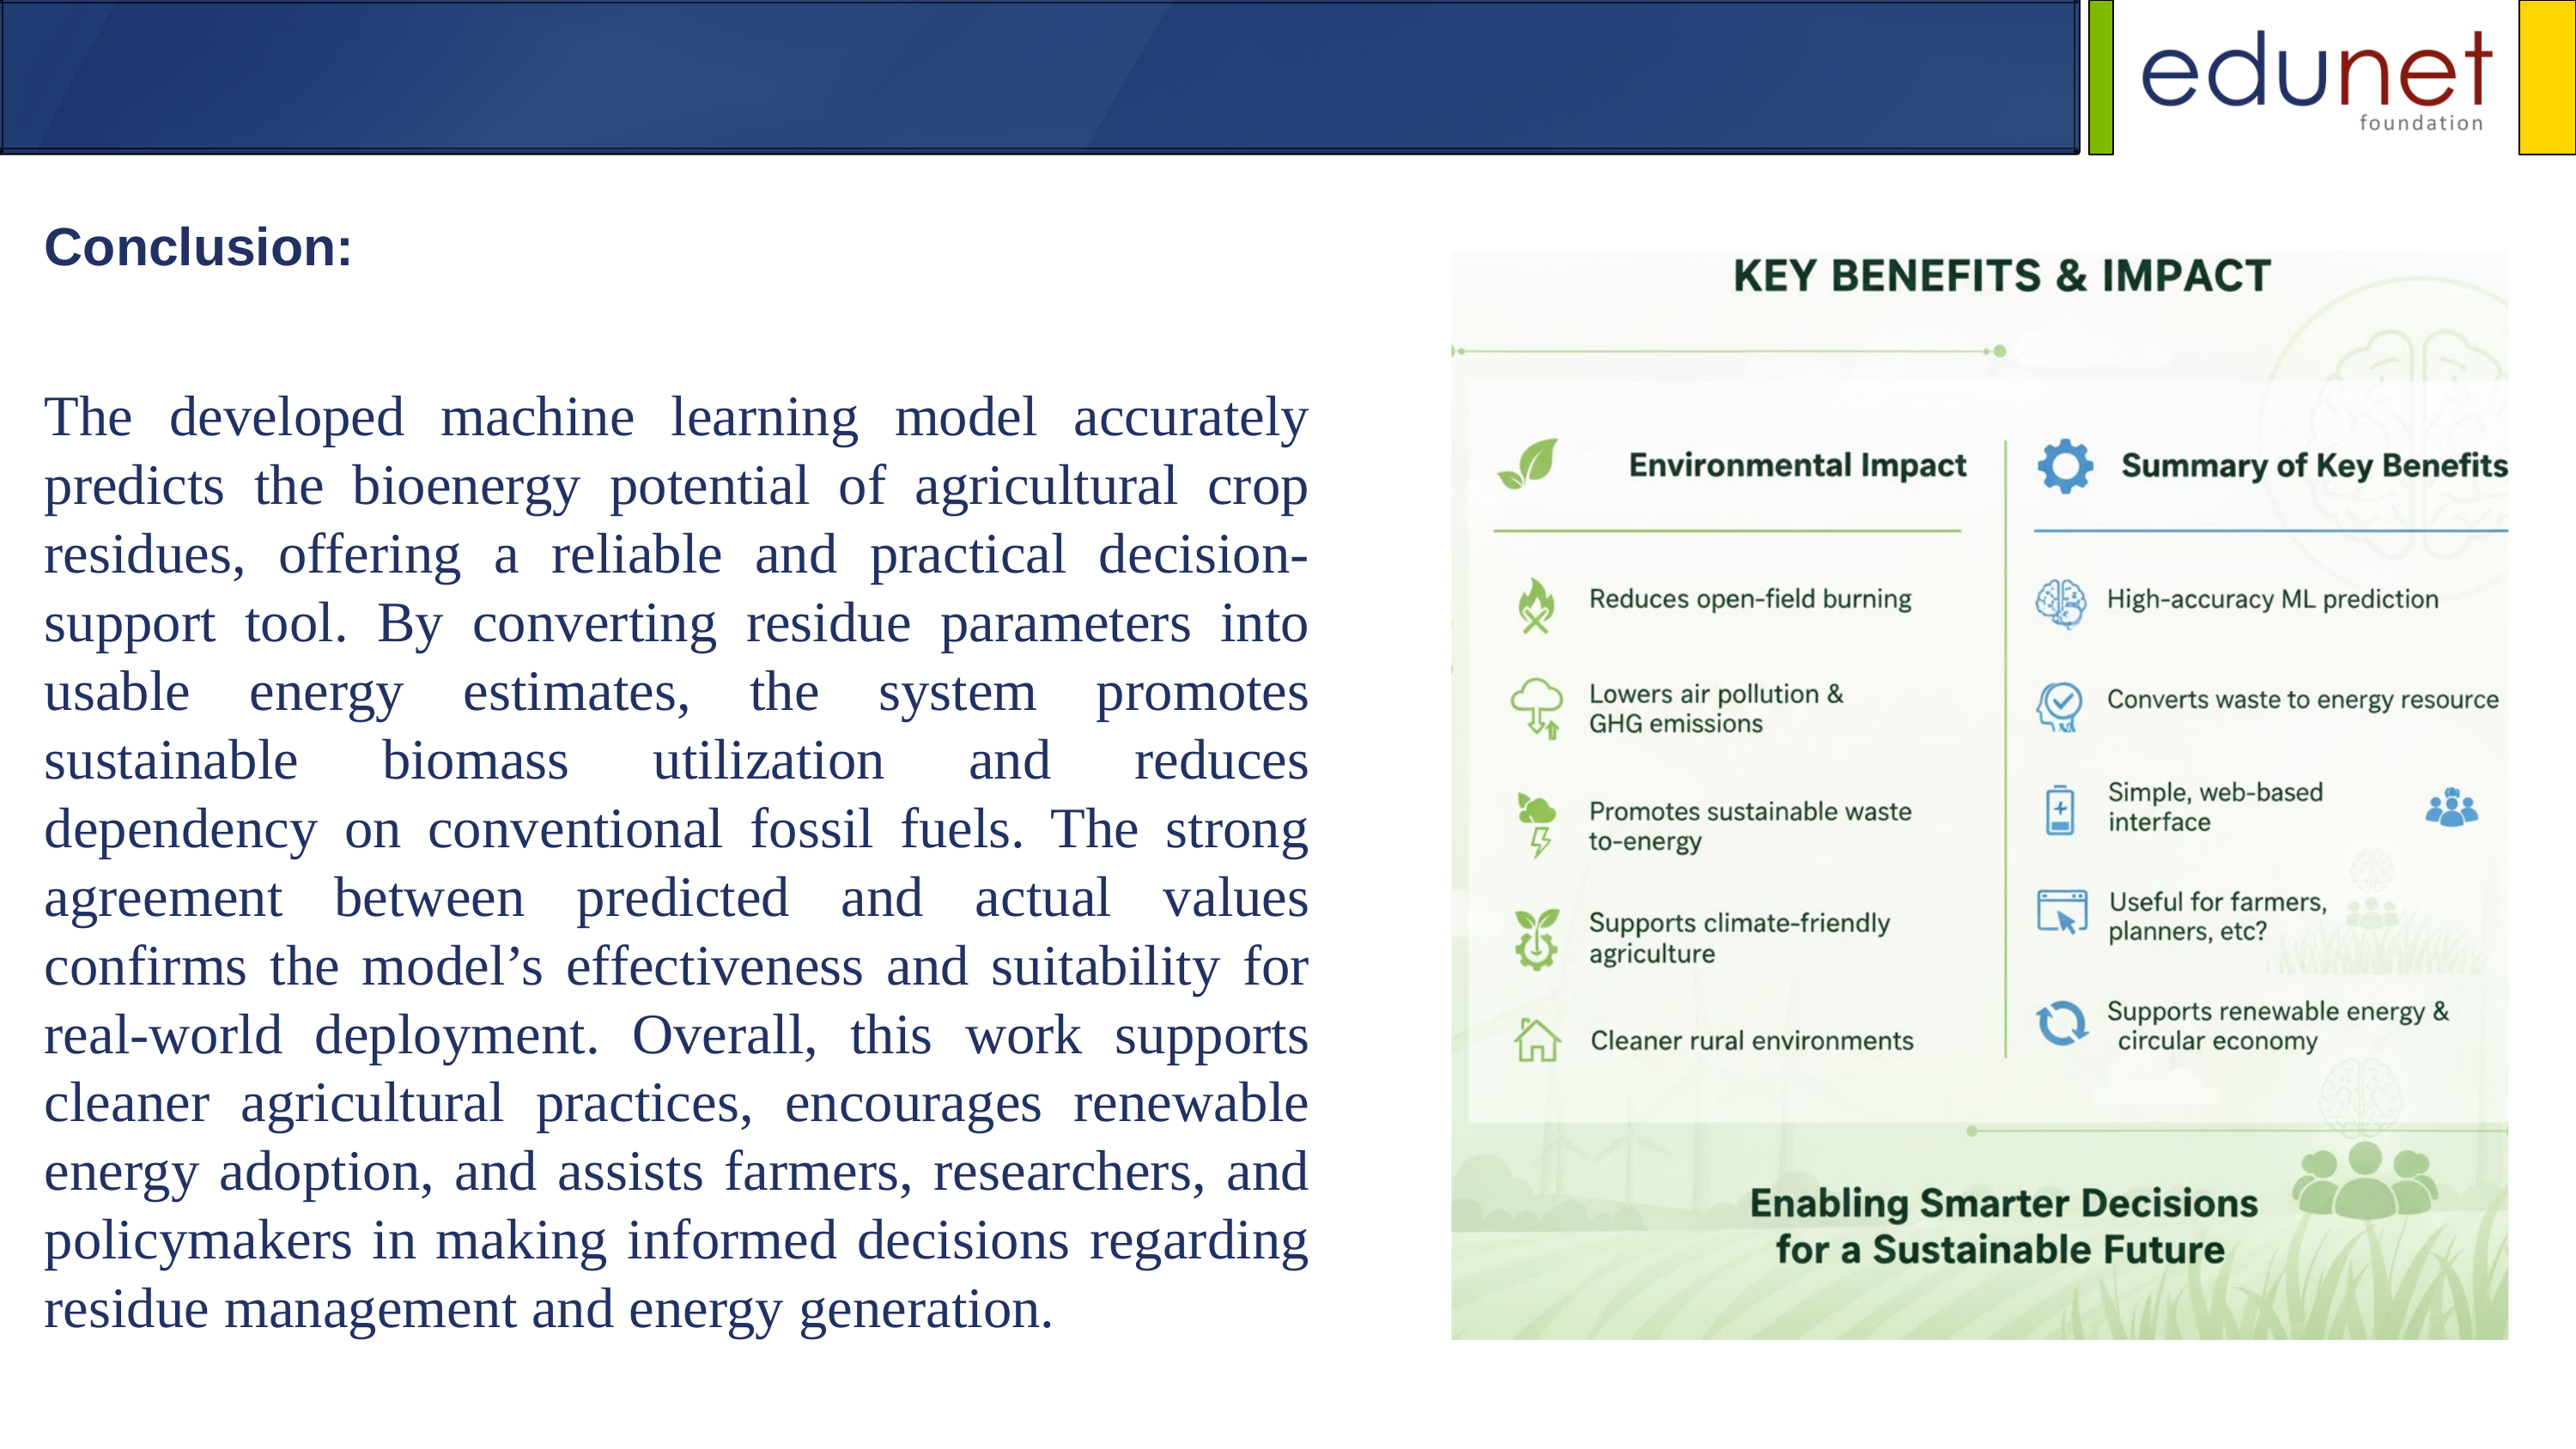

Conclusion:

The developed machine learning model accurately predicts the bioenergy potential of agricultural crop residues, offering a reliable and practical decision-support tool. By converting residue parameters into usable energy estimates, the system promotes sustainable biomass utilization and reduces dependency on conventional fossil fuels. The strong agreement between predicted and actual values confirms the model’s effectiveness and suitability for real-world deployment. Overall, this work supports cleaner agricultural practices, encourages renewable energy adoption, and assists farmers, researchers, and policymakers in making informed decisions regarding residue management and energy generation.